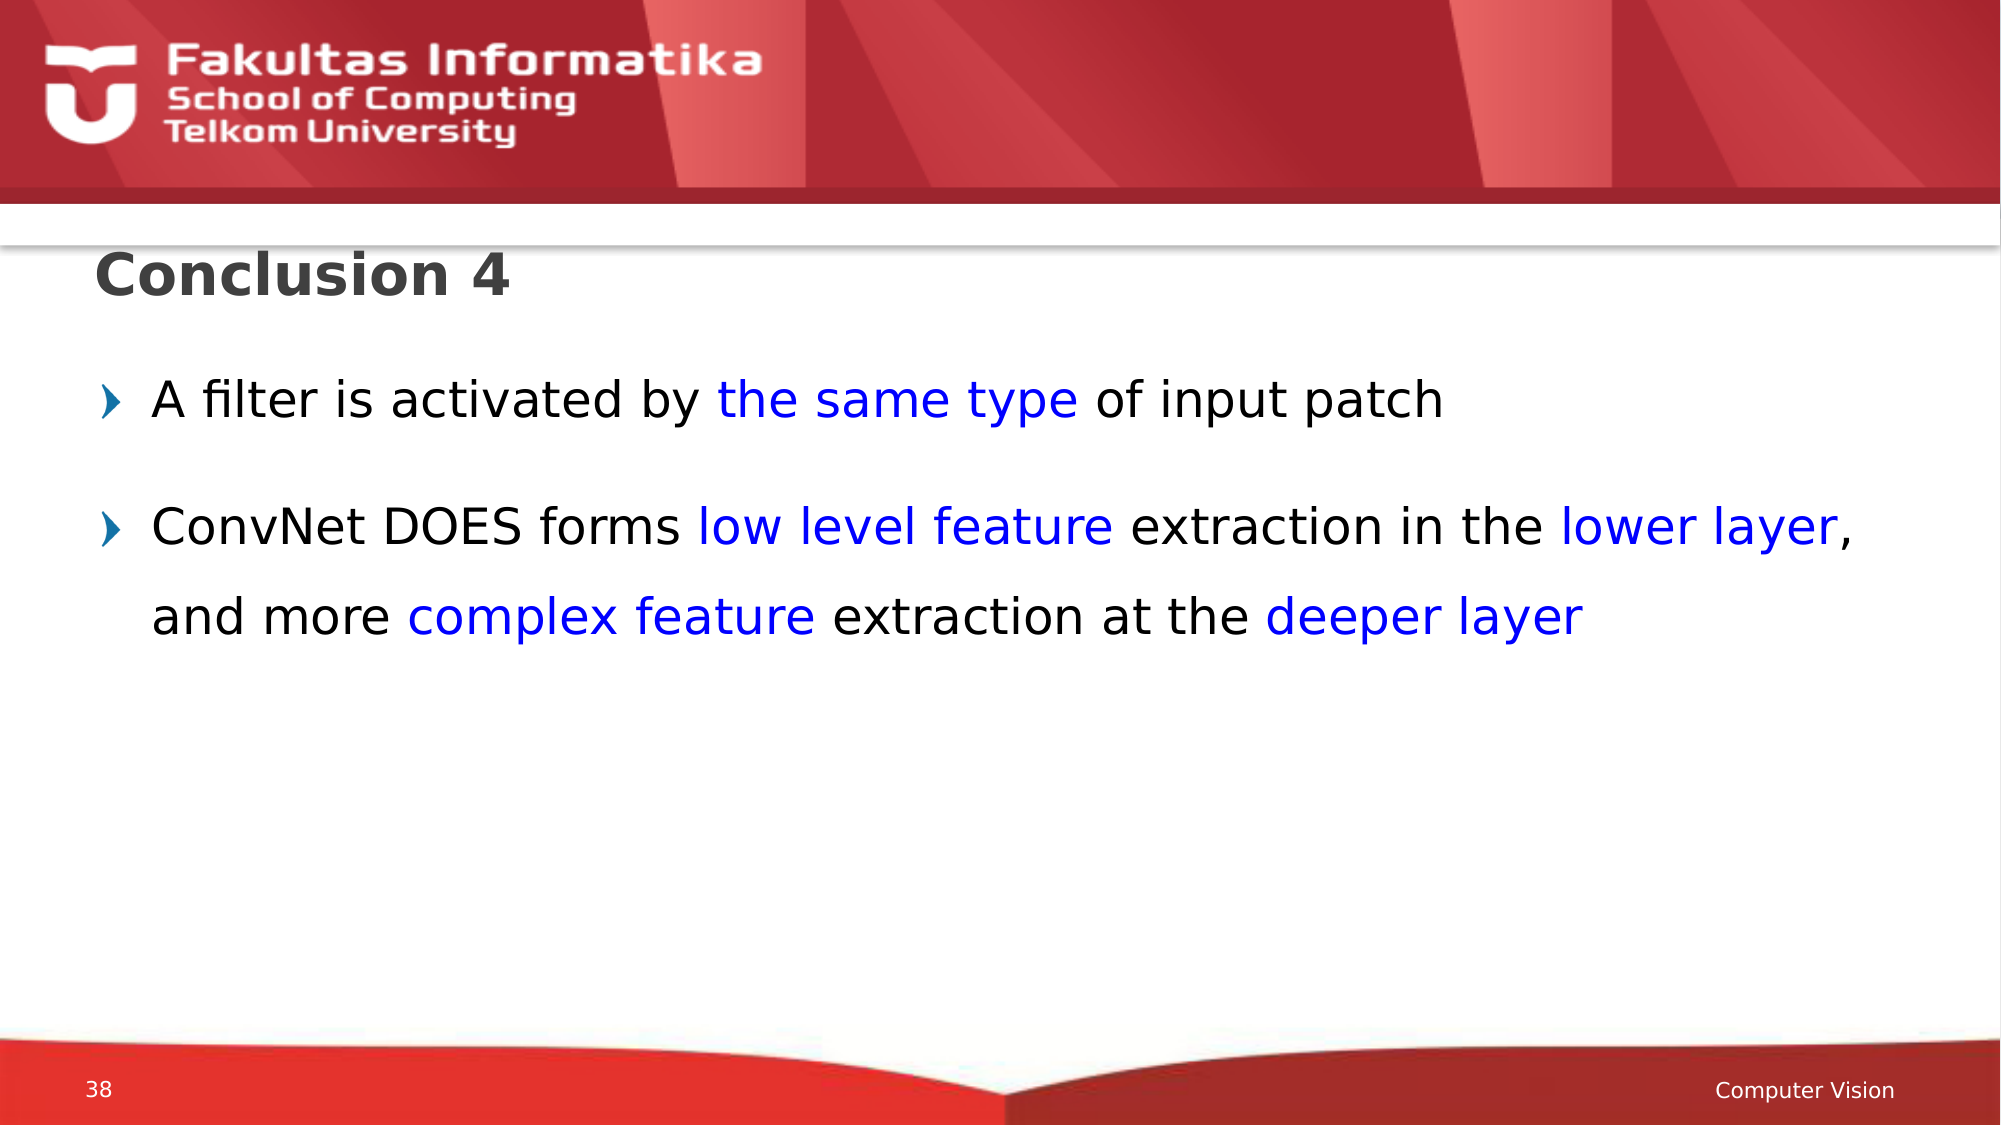

# Conclusion 4
A filter is activated by the same type of input patch
ConvNet DOES forms low level feature extraction in the lower layer, and more complex feature extraction at the deeper layer
Computer Vision
38